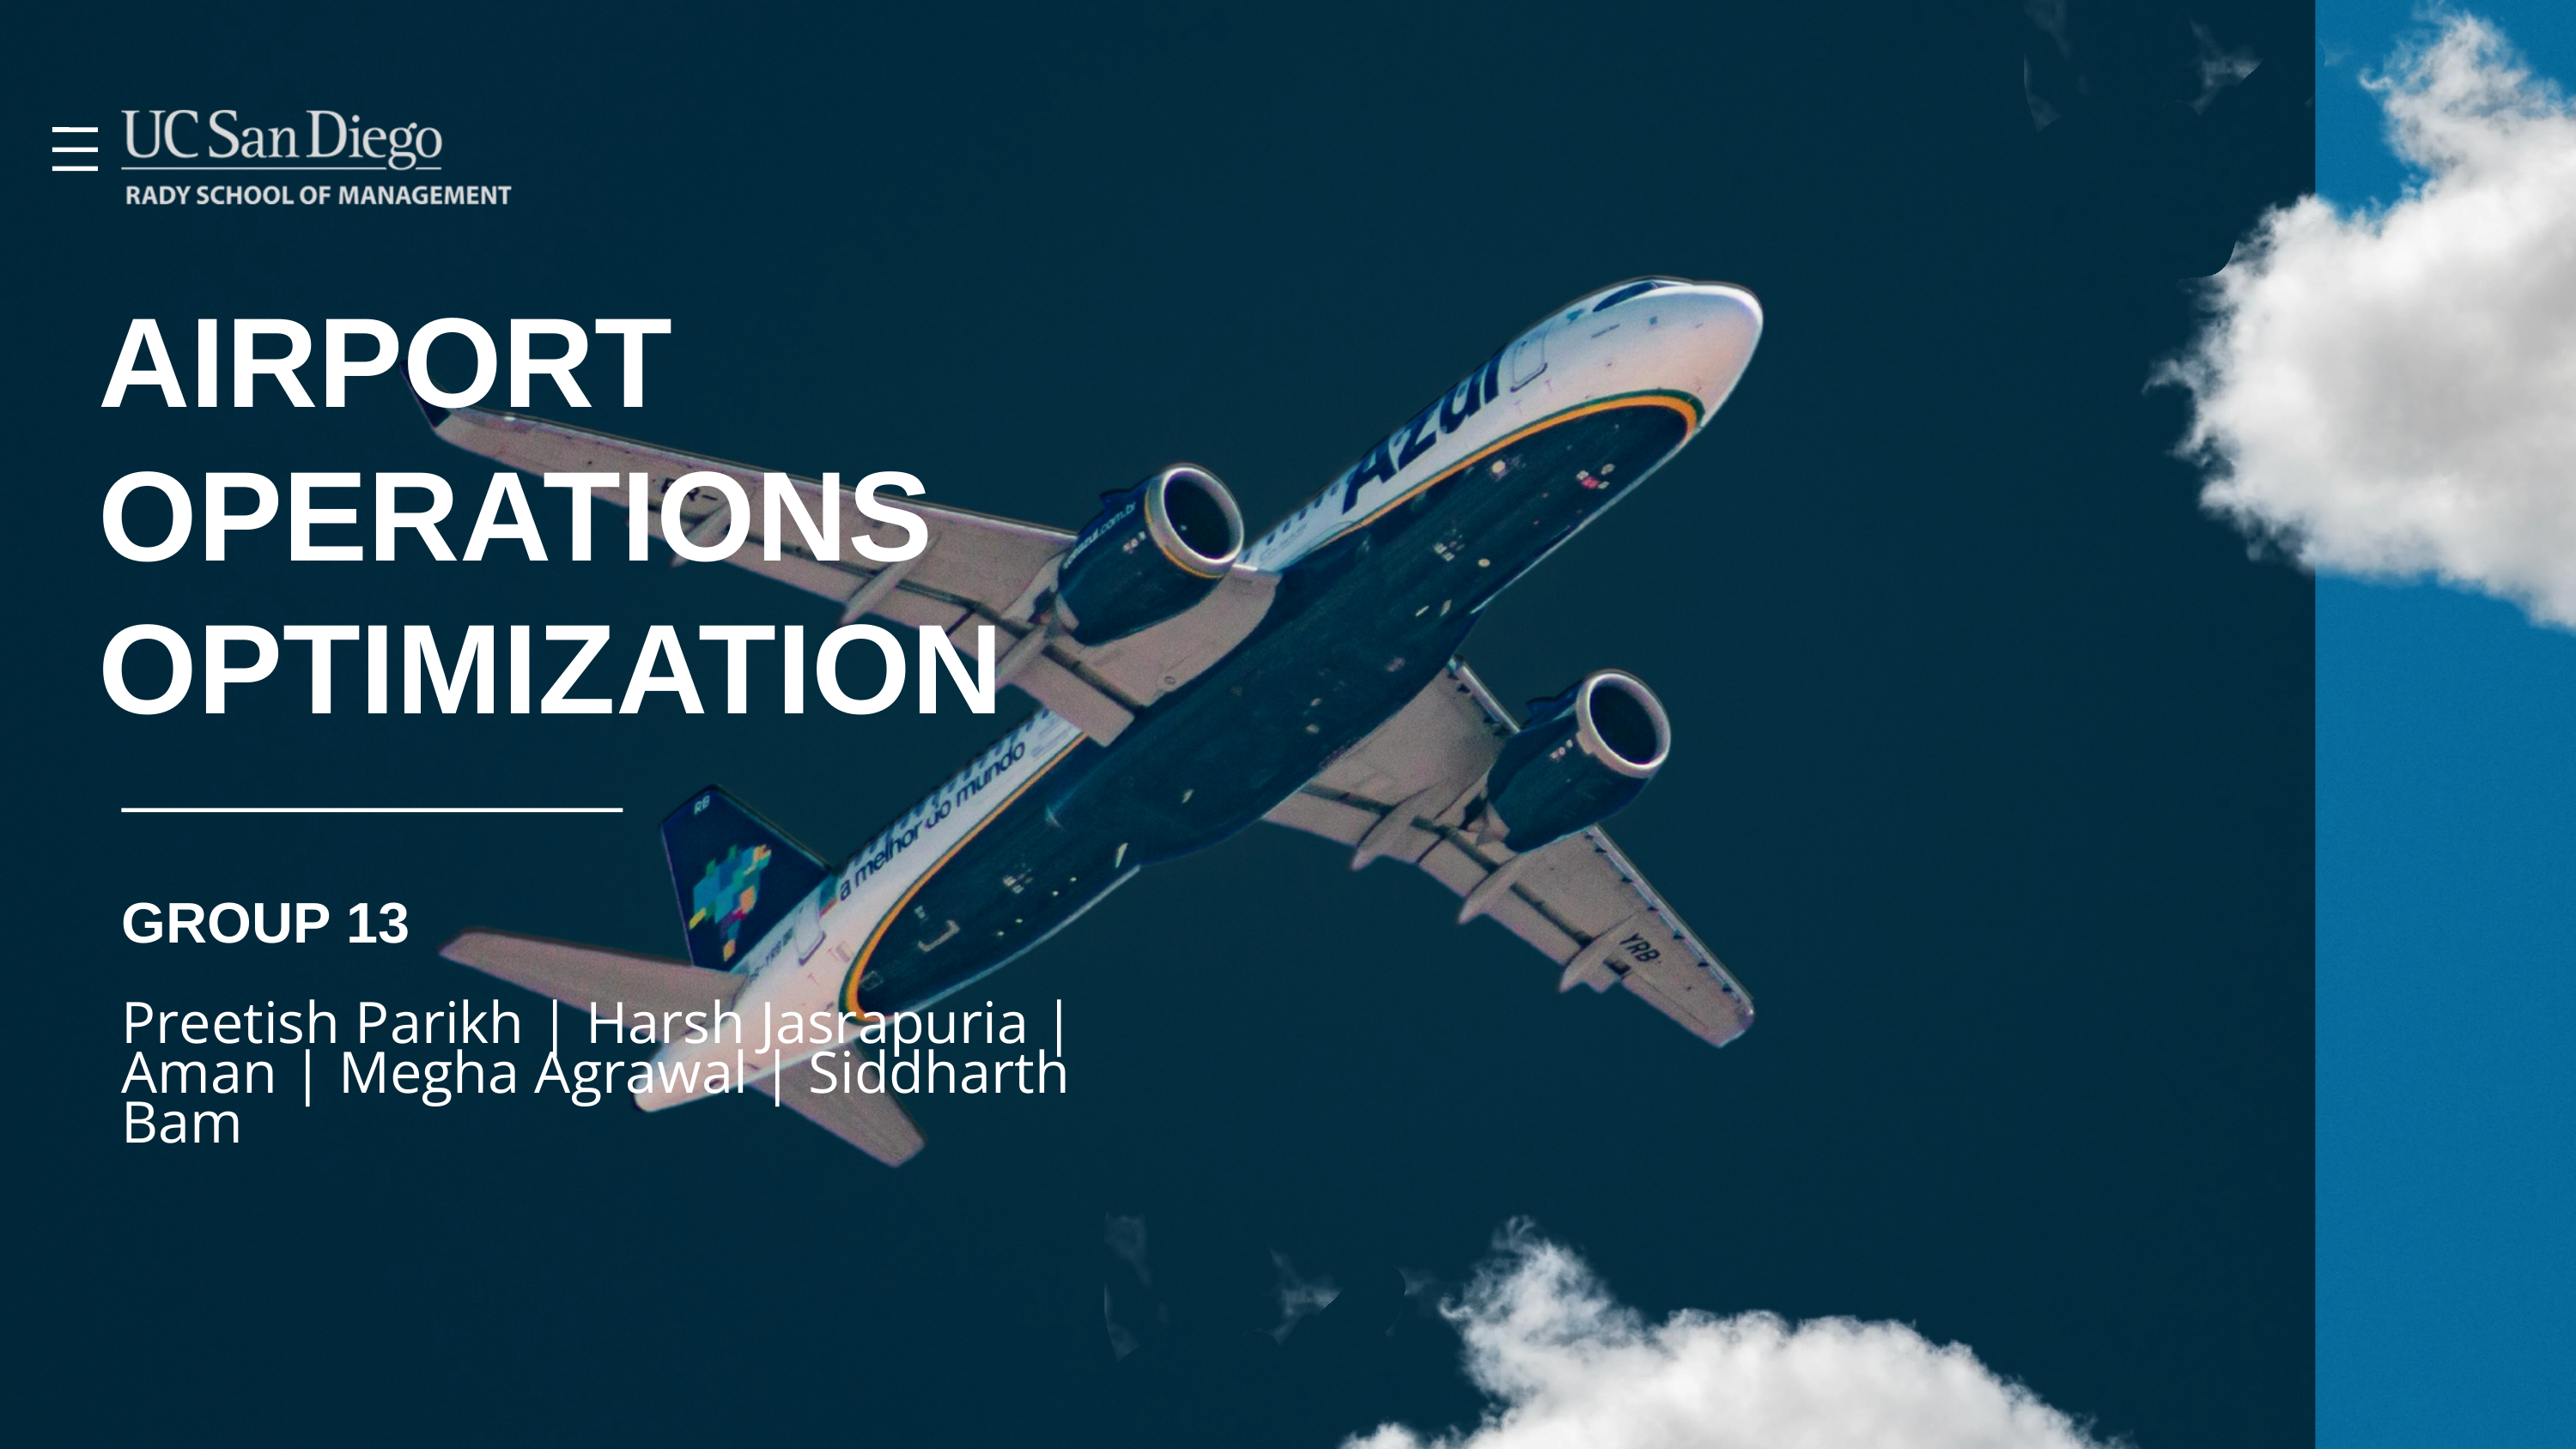

AIRPORT OPERATIONS OPTIMIZATION

GROUP 13
Preetish Parikh | Harsh Jasrapuria | Aman | Megha Agrawal | Siddharth Bam